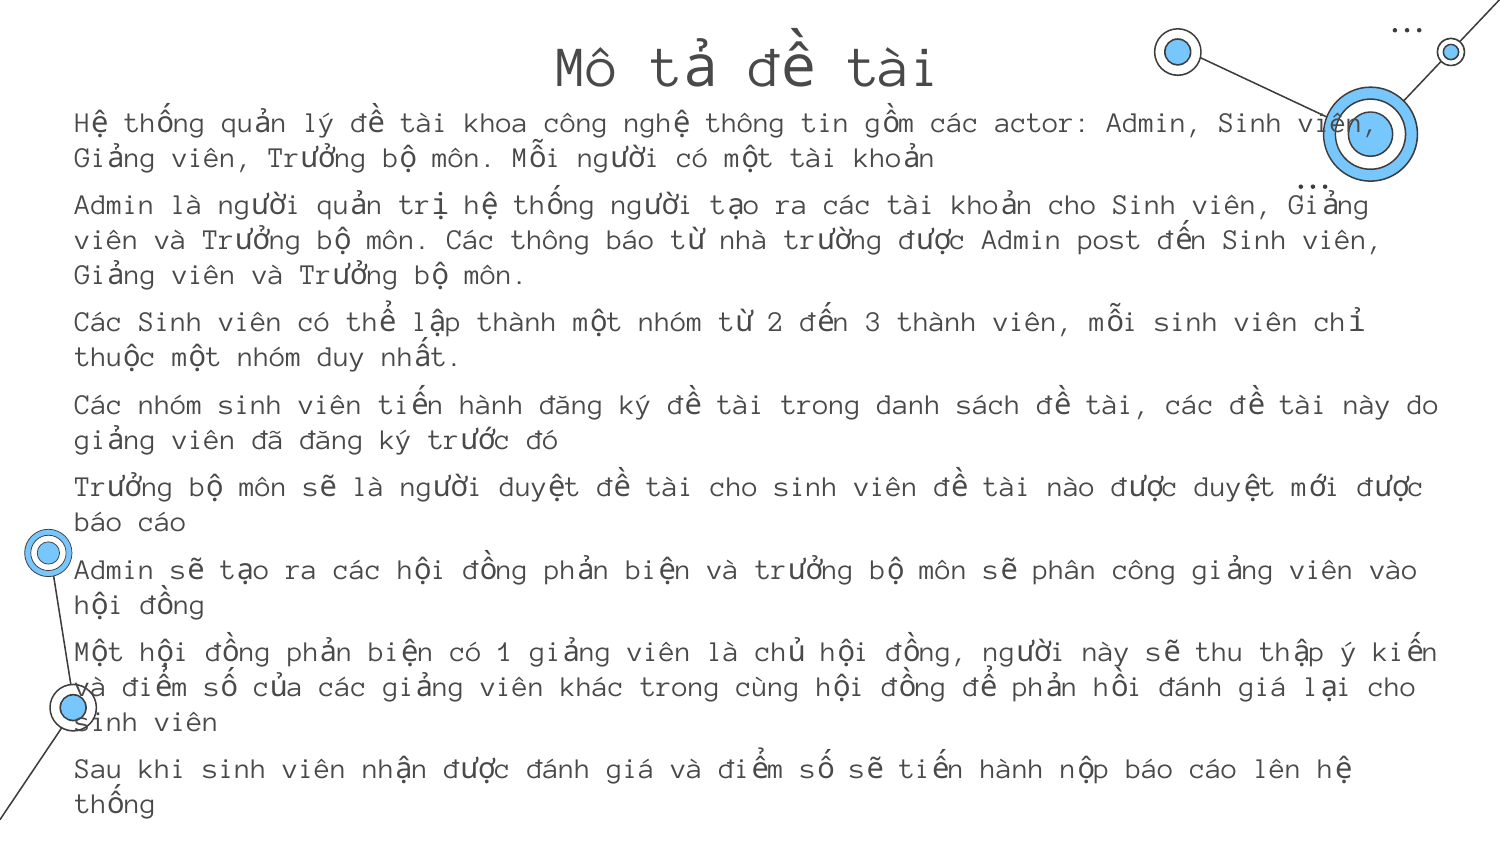

# Mô tả đề tài
Hệ thống quản lý đề tài khoa công nghệ thông tin gồm các actor: Admin, Sinh viên, Giảng viên, Trưởng bộ môn. Mỗi người có một tài khoản
Admin là người quản trị hệ thống người tạo ra các tài khoản cho Sinh viên, Giảng viên và Trưởng bộ môn. Các thông báo từ nhà trường được Admin post đến Sinh viên, Giảng viên và Trưởng bộ môn.
Các Sinh viên có thể lập thành một nhóm từ 2 đến 3 thành viên, mỗi sinh viên chỉ thuộc một nhóm duy nhất.
Các nhóm sinh viên tiến hành đăng ký đề tài trong danh sách đề tài, các đề tài này do giảng viên đã đăng ký trước đó
Trưởng bộ môn sẽ là người duyệt đề tài cho sinh viên đề tài nào được duyệt mới được báo cáo
Admin sẽ tạo ra các hội đồng phản biện và trưởng bộ môn sẽ phân công giảng viên vào hội đồng
Một hội đồng phản biện có 1 giảng viên là chủ hội đồng, người này sẽ thu thập ý kiến và điểm số của các giảng viên khác trong cùng hội đồng để phản hồi đánh giá lại cho sinh viên
Sau khi sinh viên nhận được đánh giá và điểm số sẽ tiến hành nộp báo cáo lên hệ thống